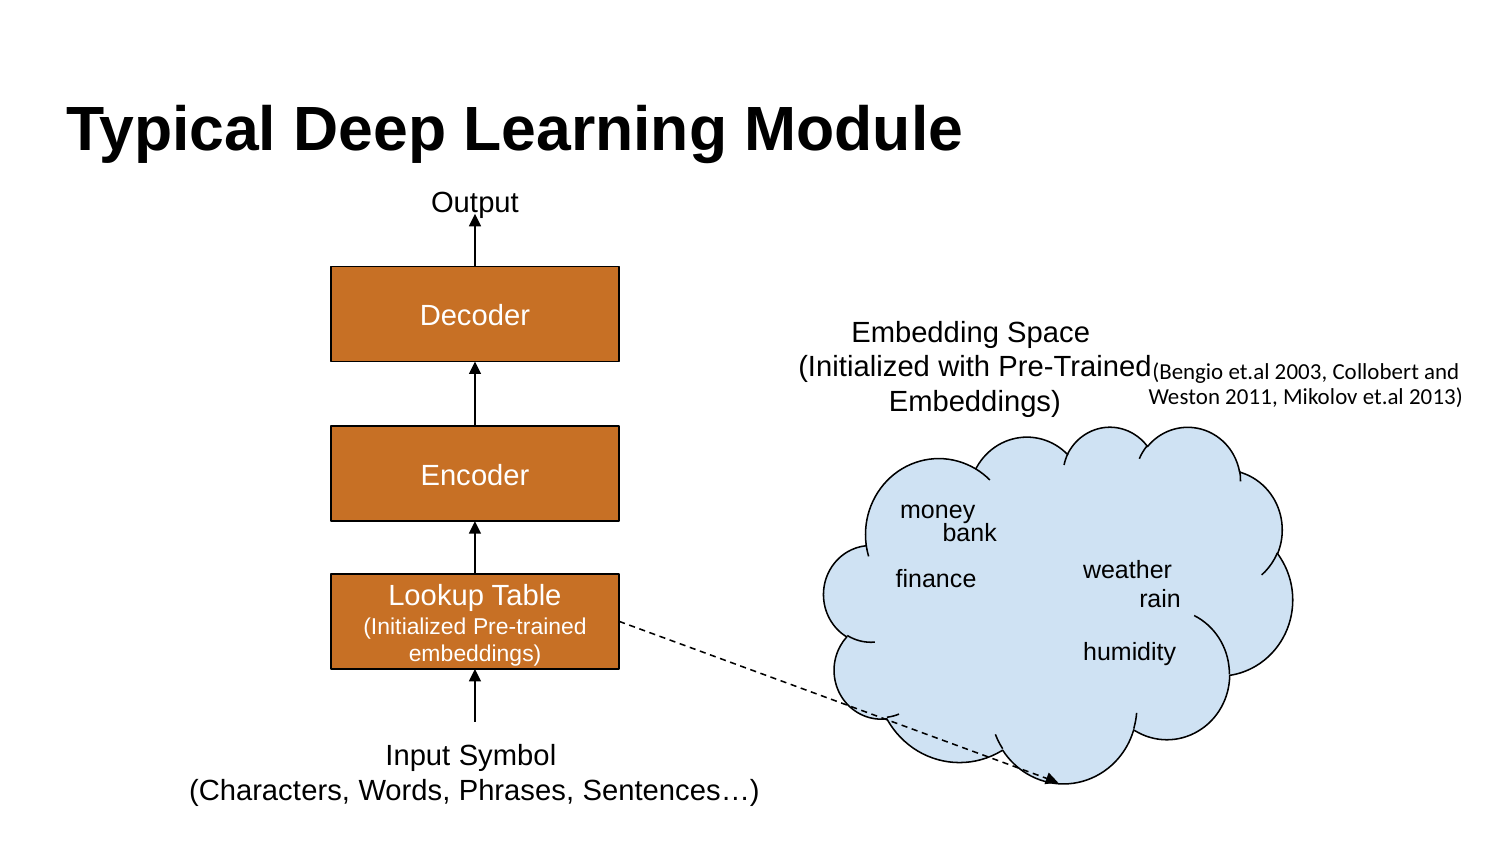

# Typical Deep Learning Module
Output
Decoder
Embedding Space
(Initialized with Pre-Trained Embeddings)
(Bengio et.al 2003, Collobert and Weston 2011, Mikolov et.al 2013)
Encoder

money
bank
weather
finance
rain
humidity
Lookup Table
(Initialized Pre-trained embeddings)
Input Symbol
(Characters, Words, Phrases, Sentences…)